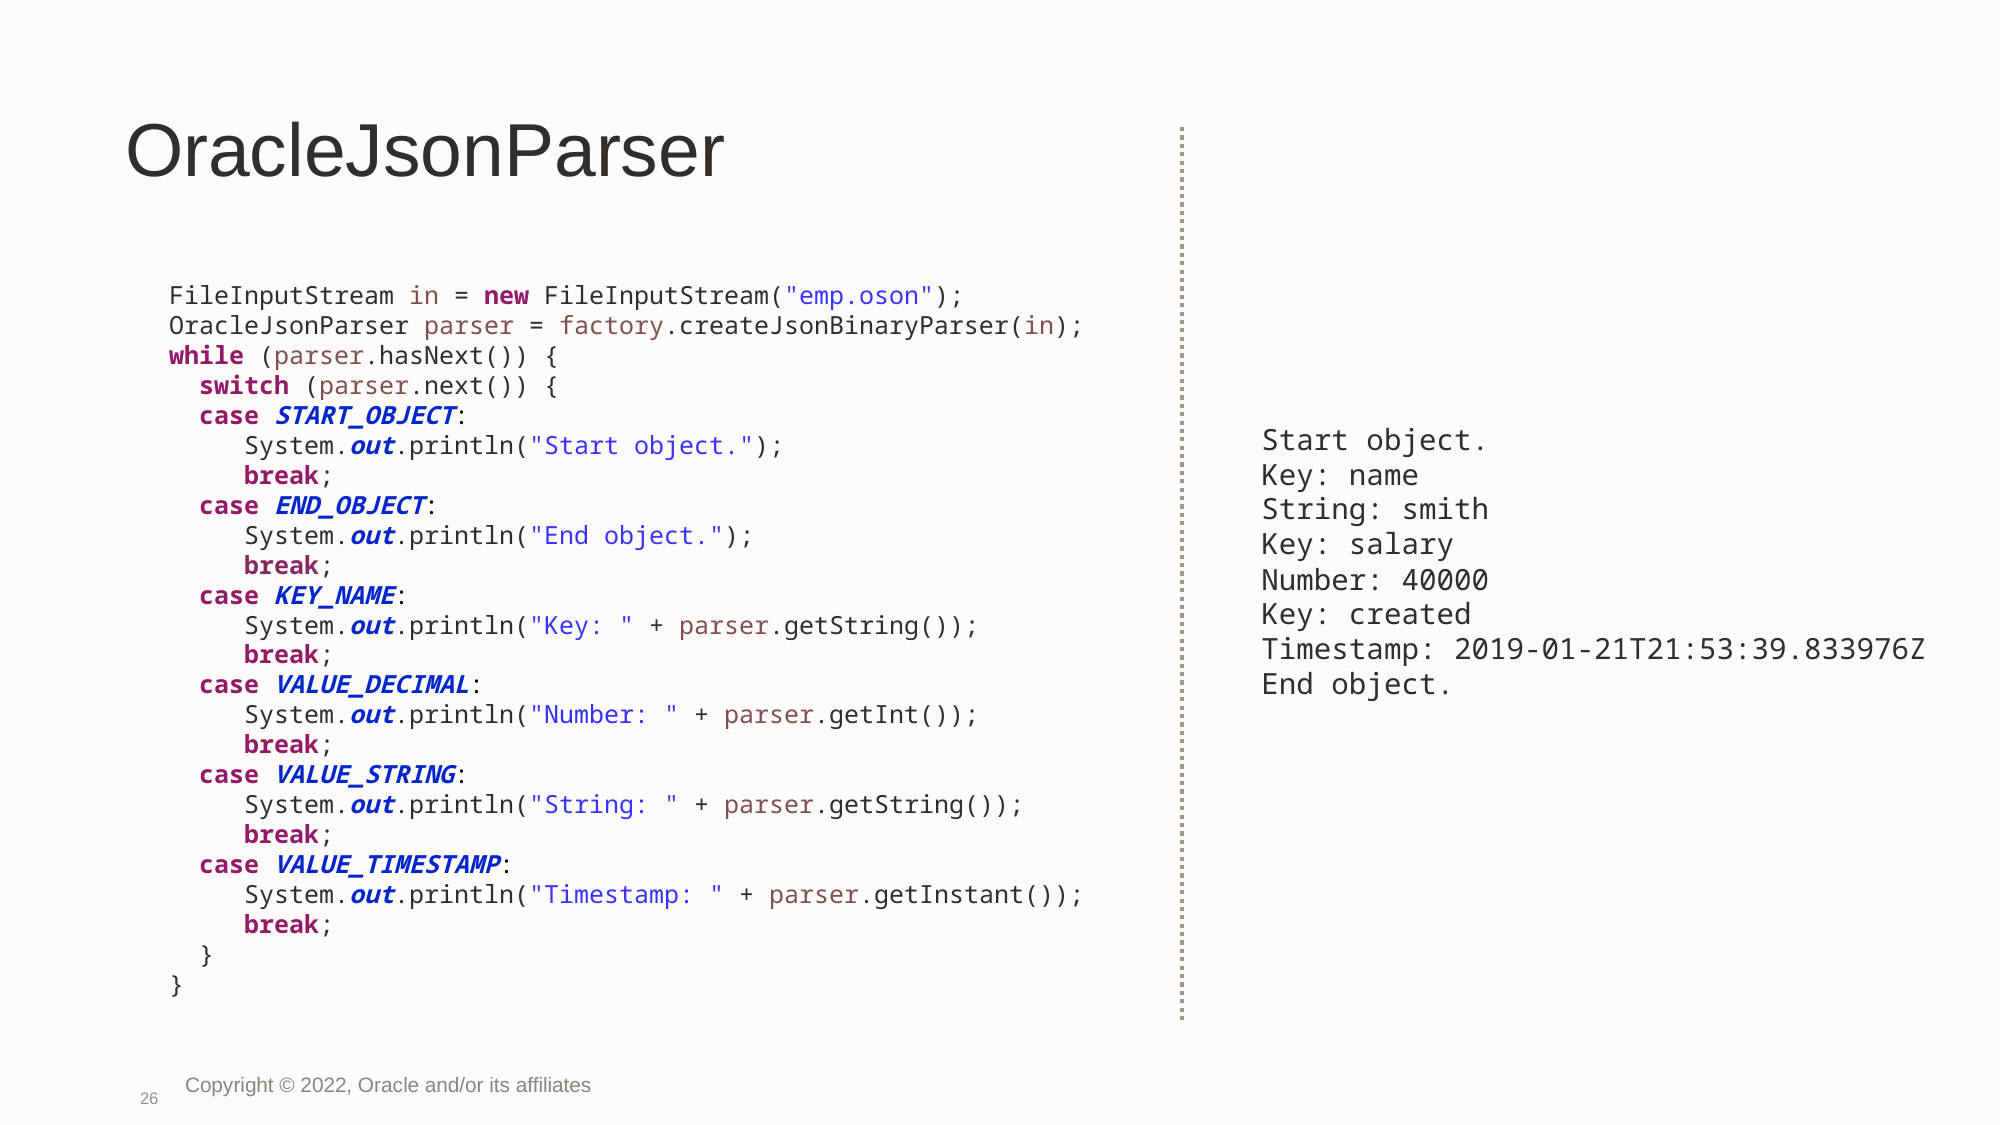

# OracleJsonParser
    FileInputStream in = new FileInputStream("emp.oson");
    OracleJsonParser parser = factory.createJsonBinaryParser(in);
    while (parser.hasNext()) {
      switch (parser.next()) {
      case START_OBJECT:
         System.out.println("Start object.");
         break;
      case END_OBJECT:
         System.out.println("End object.");
         break;
      case KEY_NAME:
         System.out.println("Key: " + parser.getString());
         break;
      case VALUE_DECIMAL:
         System.out.println("Number: " + parser.getInt());
         break;
      case VALUE_STRING:
         System.out.println("String: " + parser.getString());
         break;
      case VALUE_TIMESTAMP:
         System.out.println("Timestamp: " + parser.getInstant());
         break;
      }
    }
Start object.
Key: name
String: smith
Key: salary
Number: 40000
Key: created
Timestamp: 2019-01-21T21:53:39.833976Z
End object.
Copyright © 2022, Oracle and/or its affiliates
26